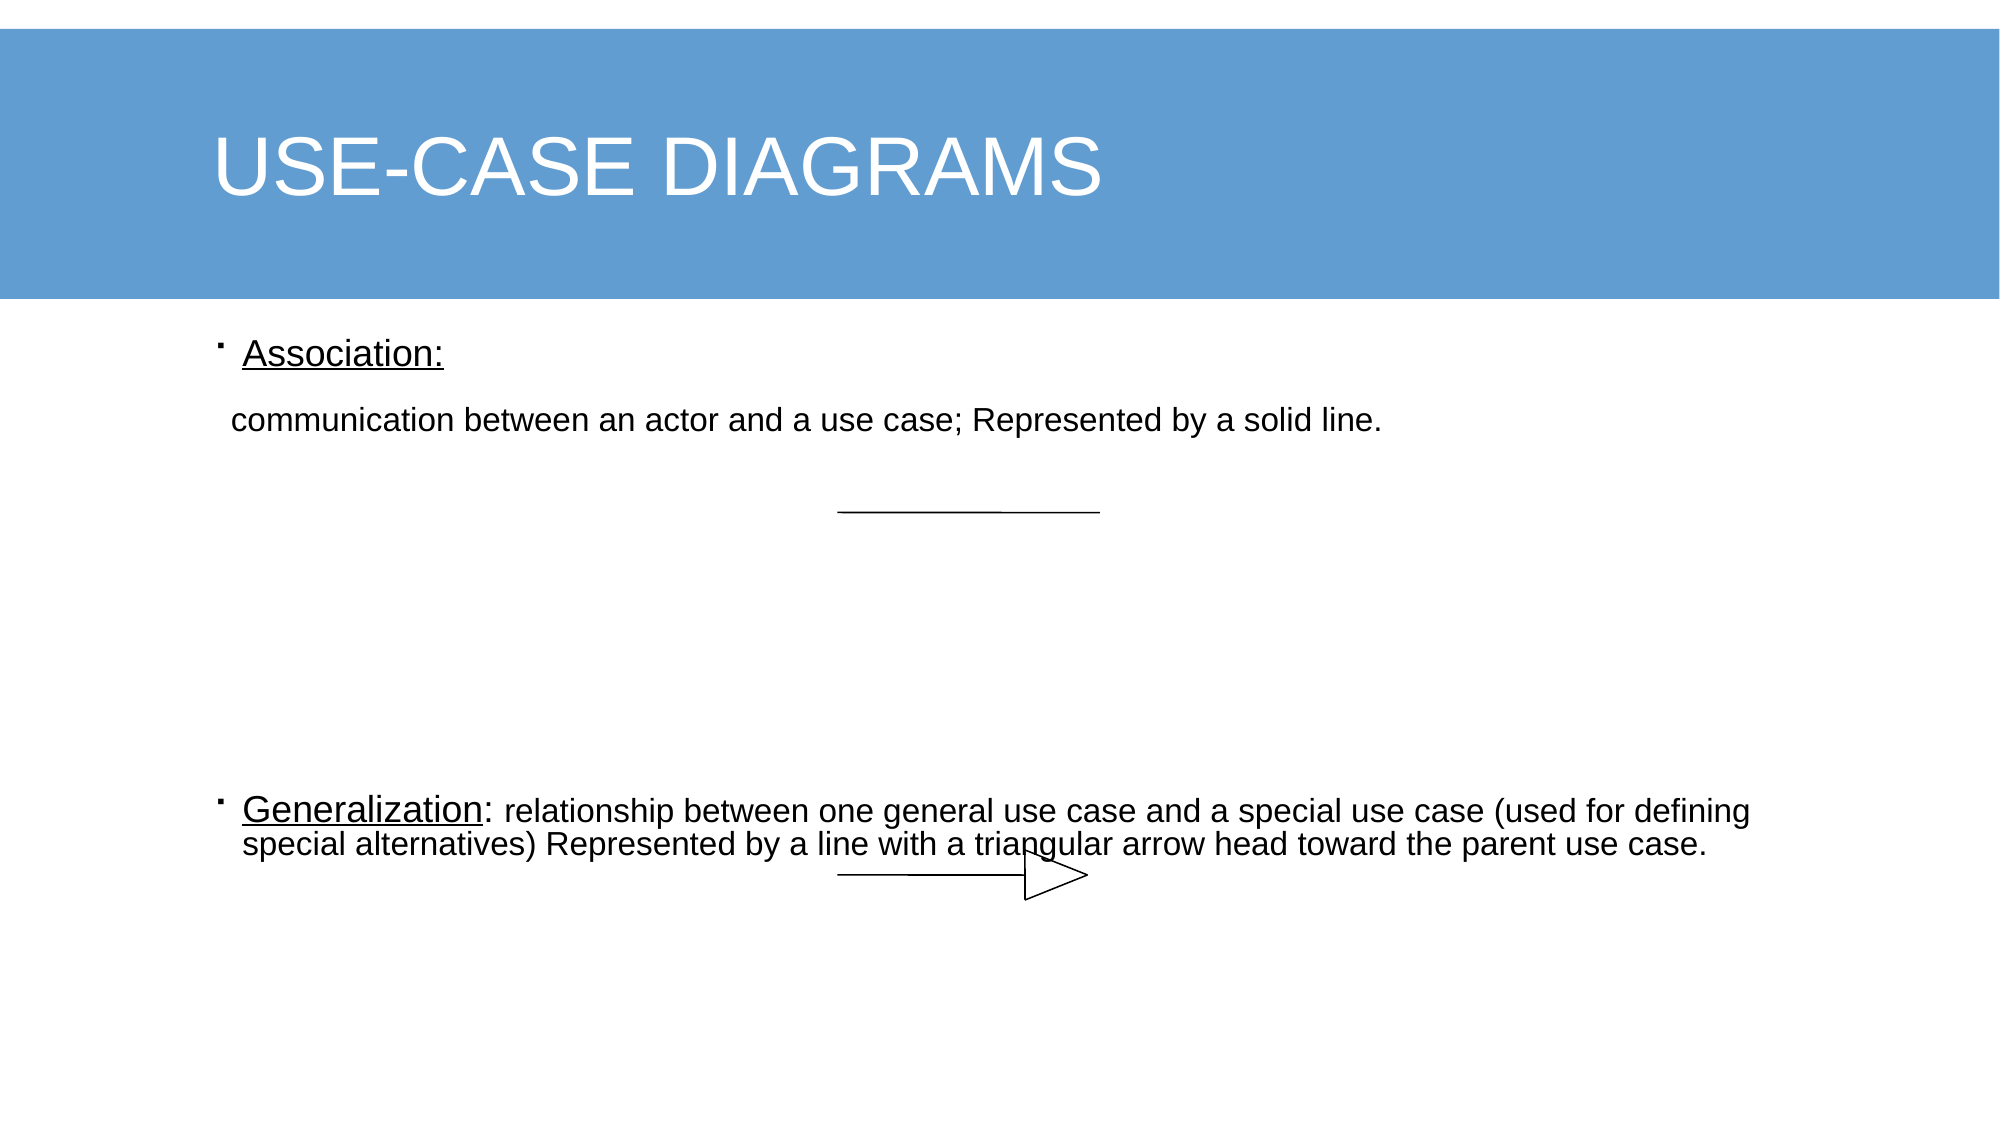

# Use-Case Diagrams
Association:
  communication between an actor and a use case; Represented by a solid line.

Generalization: relationship between one general use case and a special use case (used for defining special alternatives) Represented by a line with a triangular arrow head toward the parent use case.